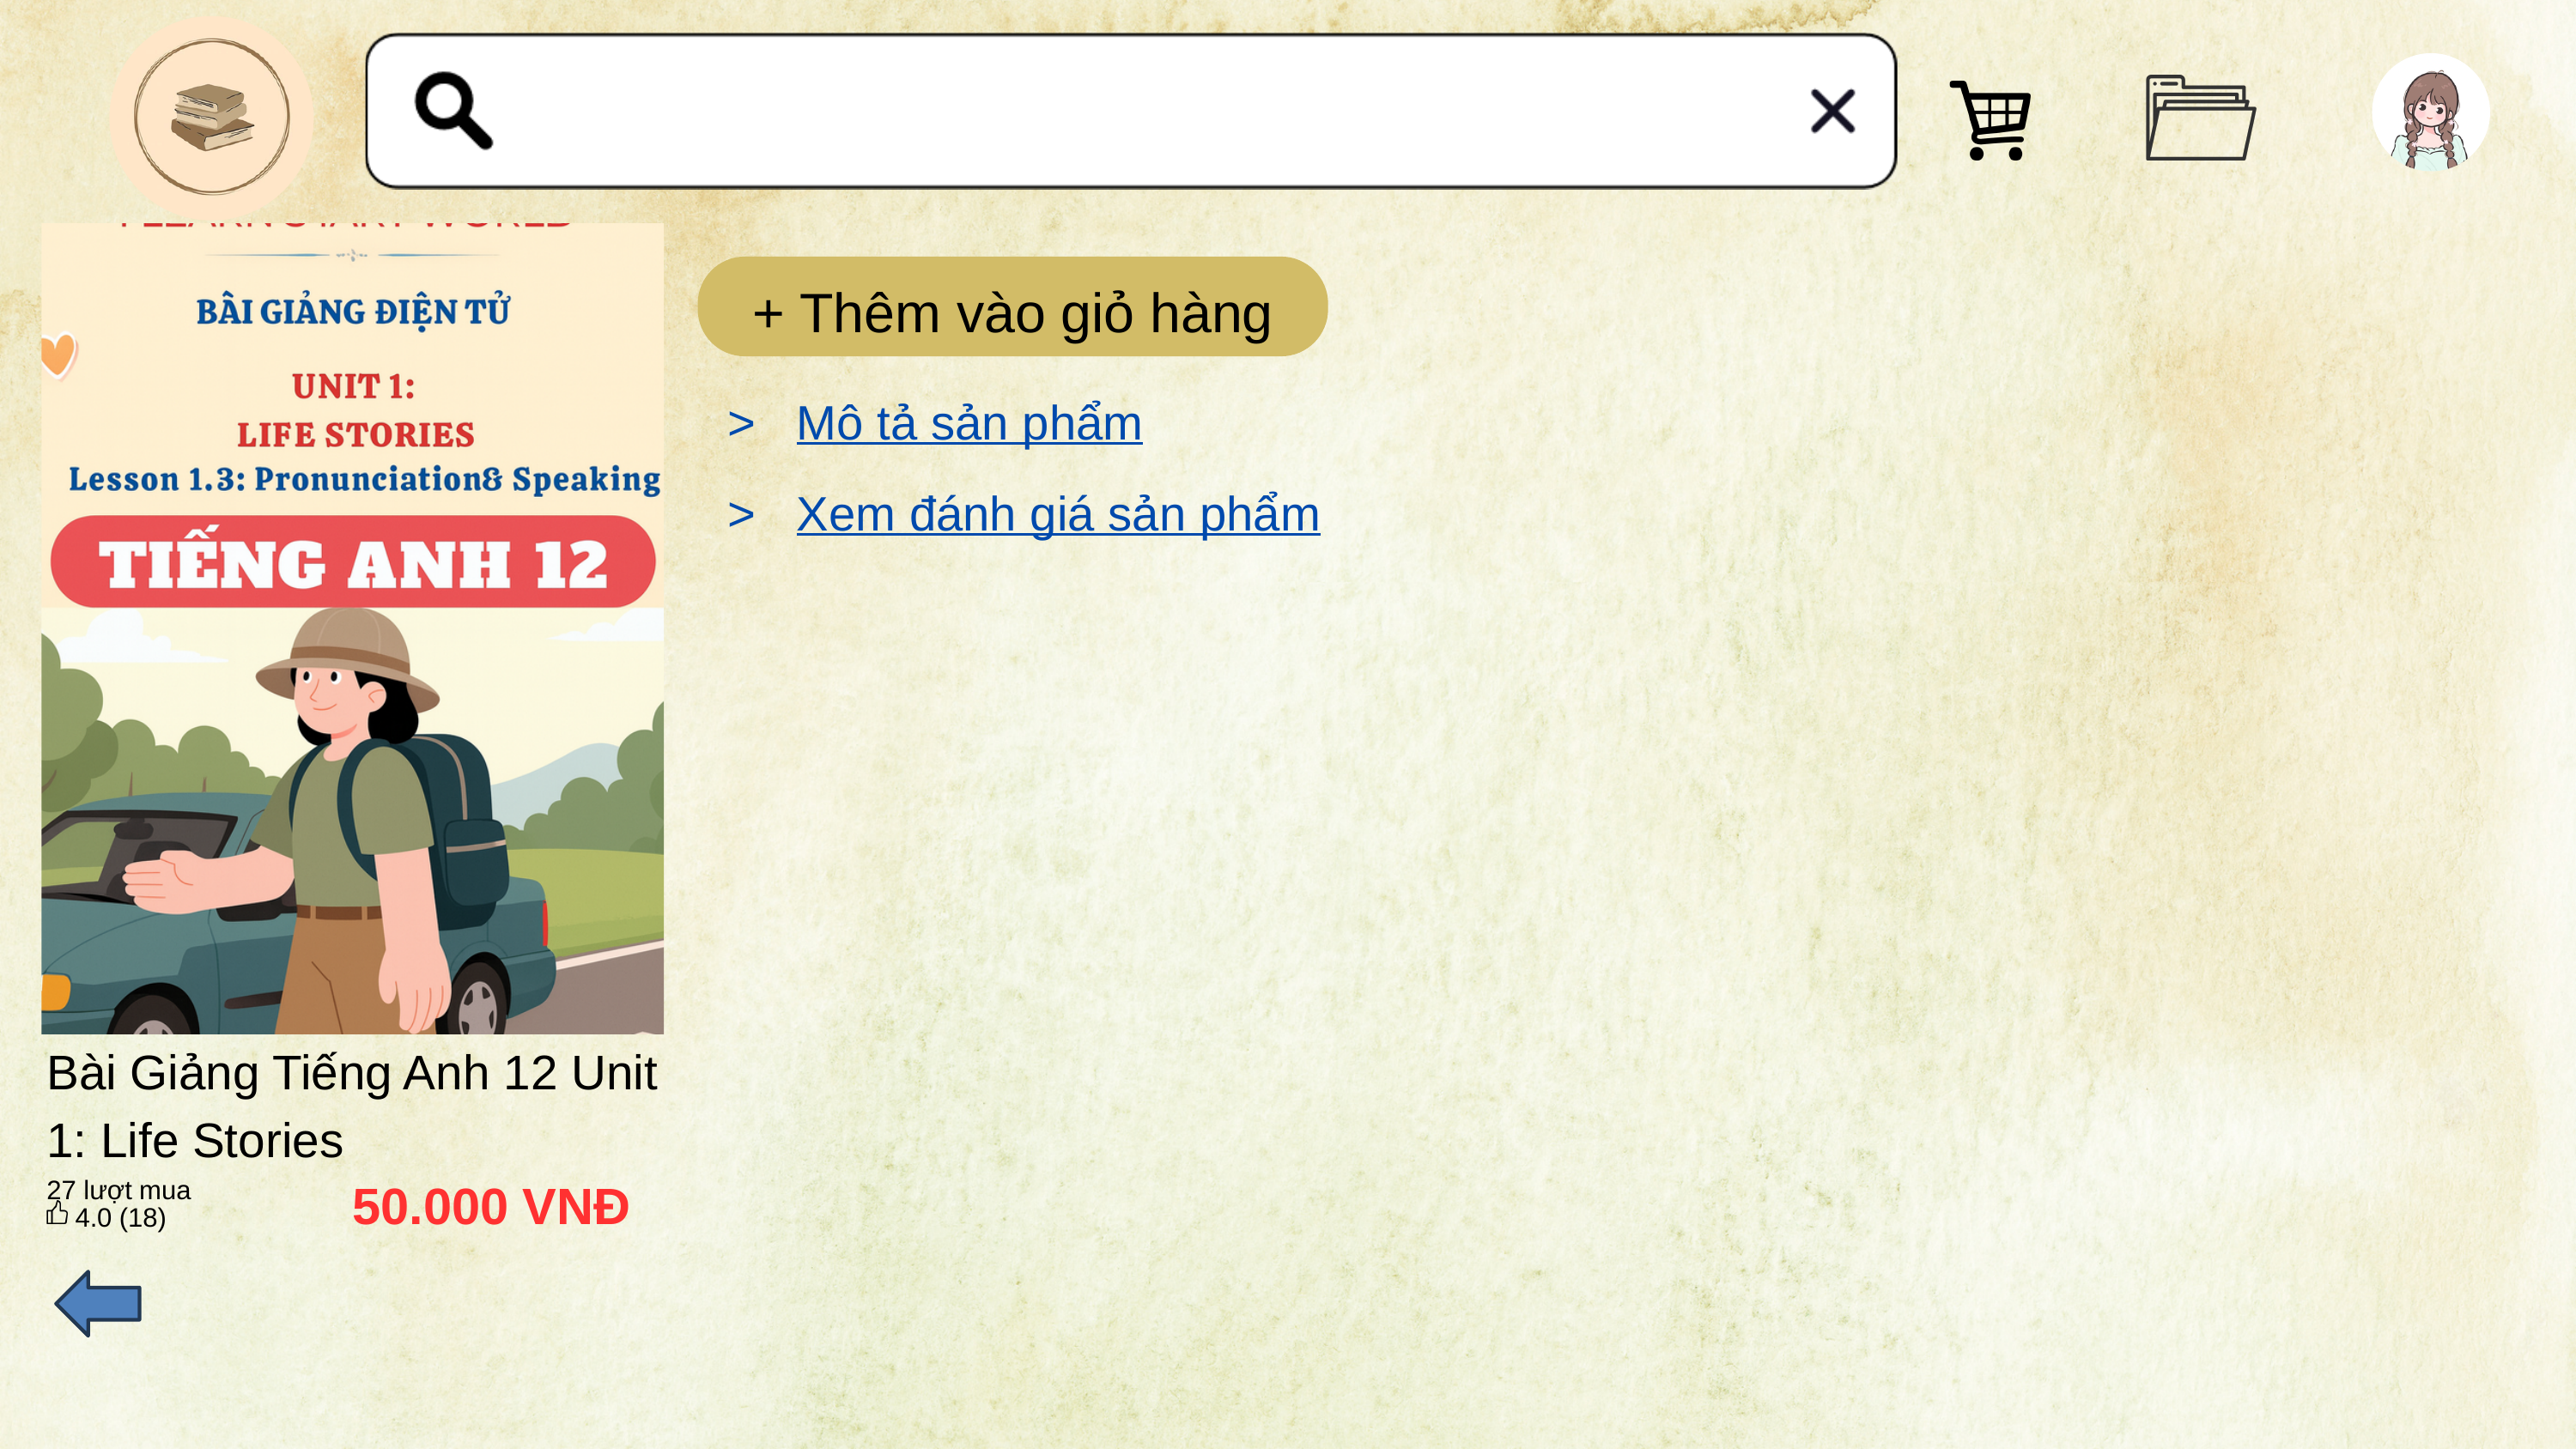

Bài Giảng Tiếng Anh 12 Unit 1: Life Stories
50.000 VNĐ
27 lượt mua
4.0 (18)

+ Thêm vào giỏ hàng
>   Mô tả sản phẩm
>   Xem đánh giá sản phẩm